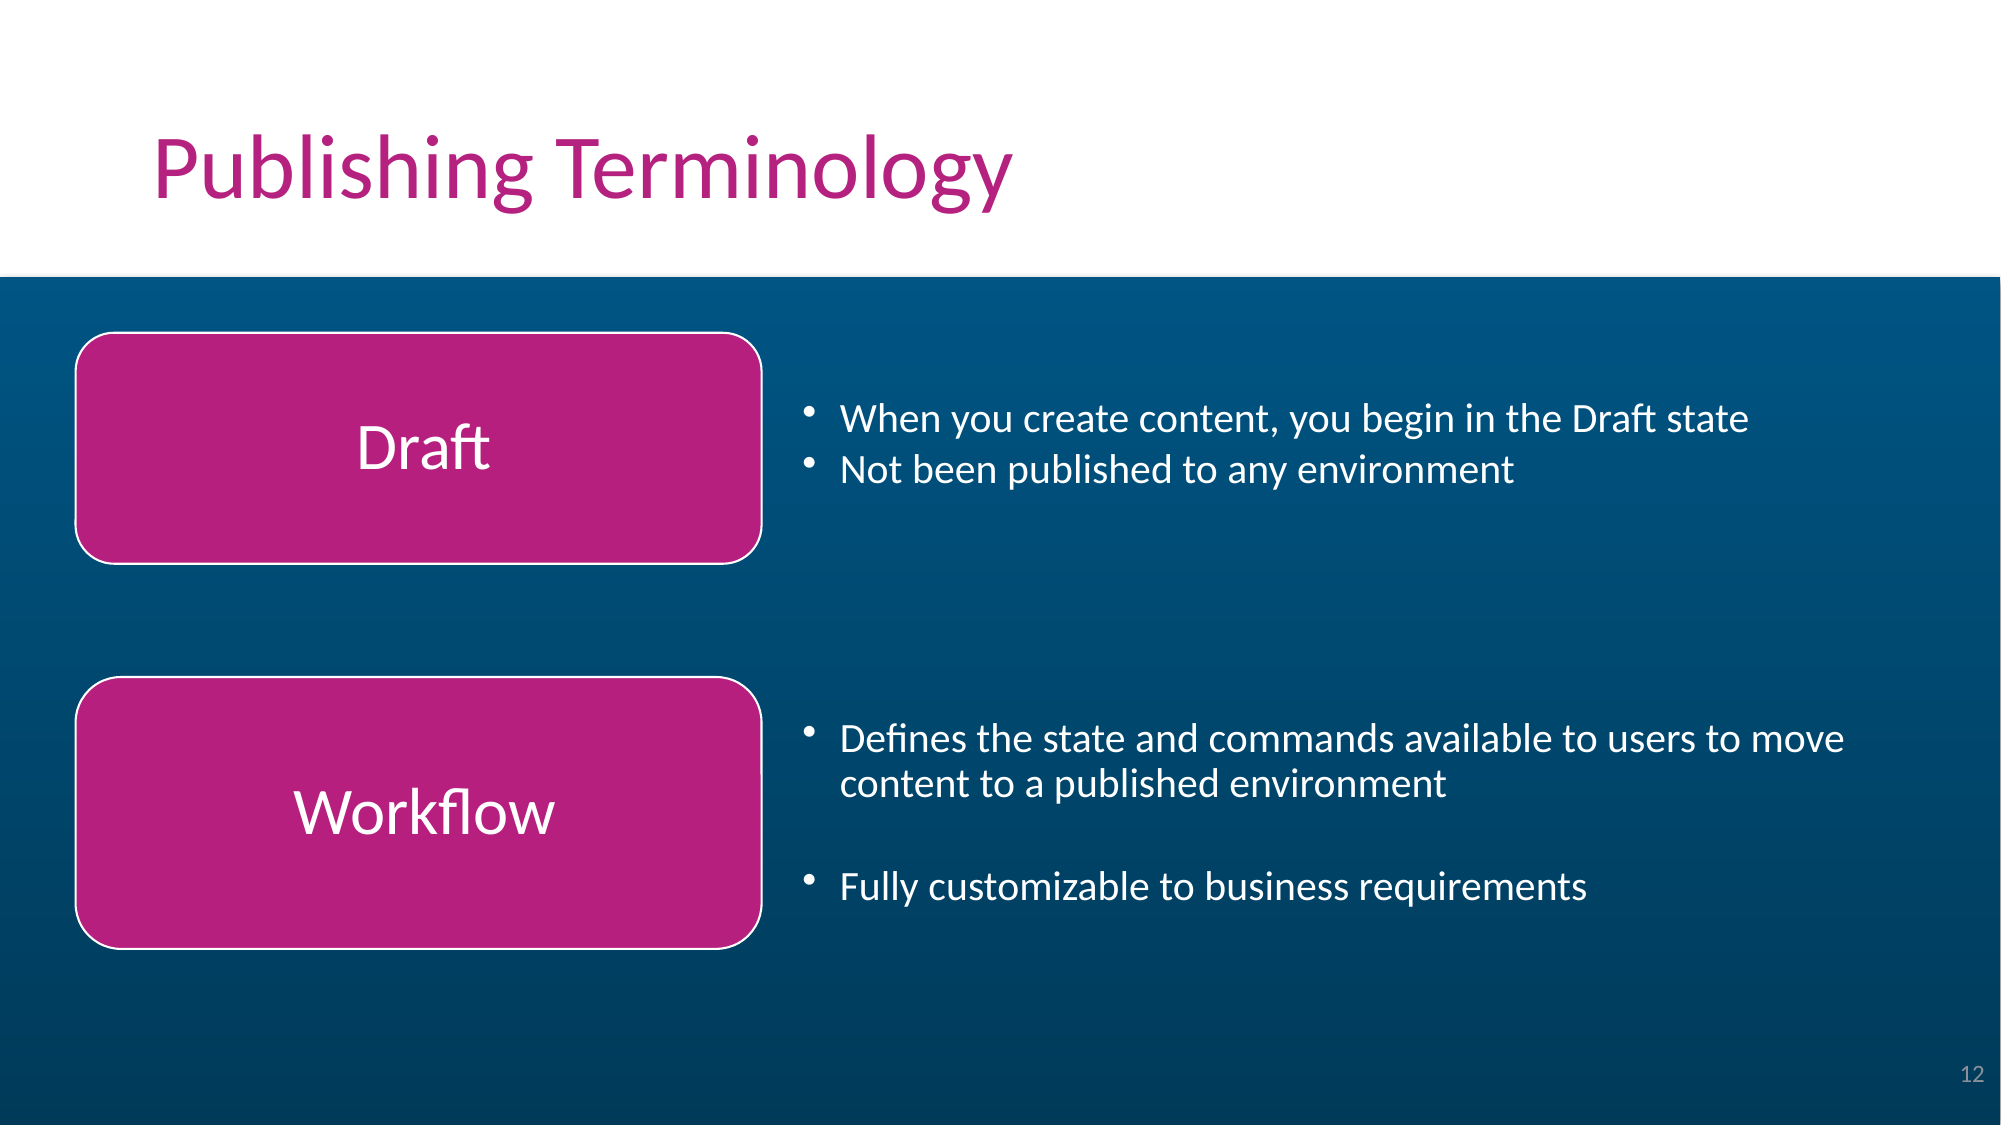

Publishing Terminology
# Publishing Terminology
When you create content, you begin in the Draft state
Not been published to any environment
Draft
Defines the state and commands available to users to move content to a published environment

Fully customizable to business requirements
Workflow
12